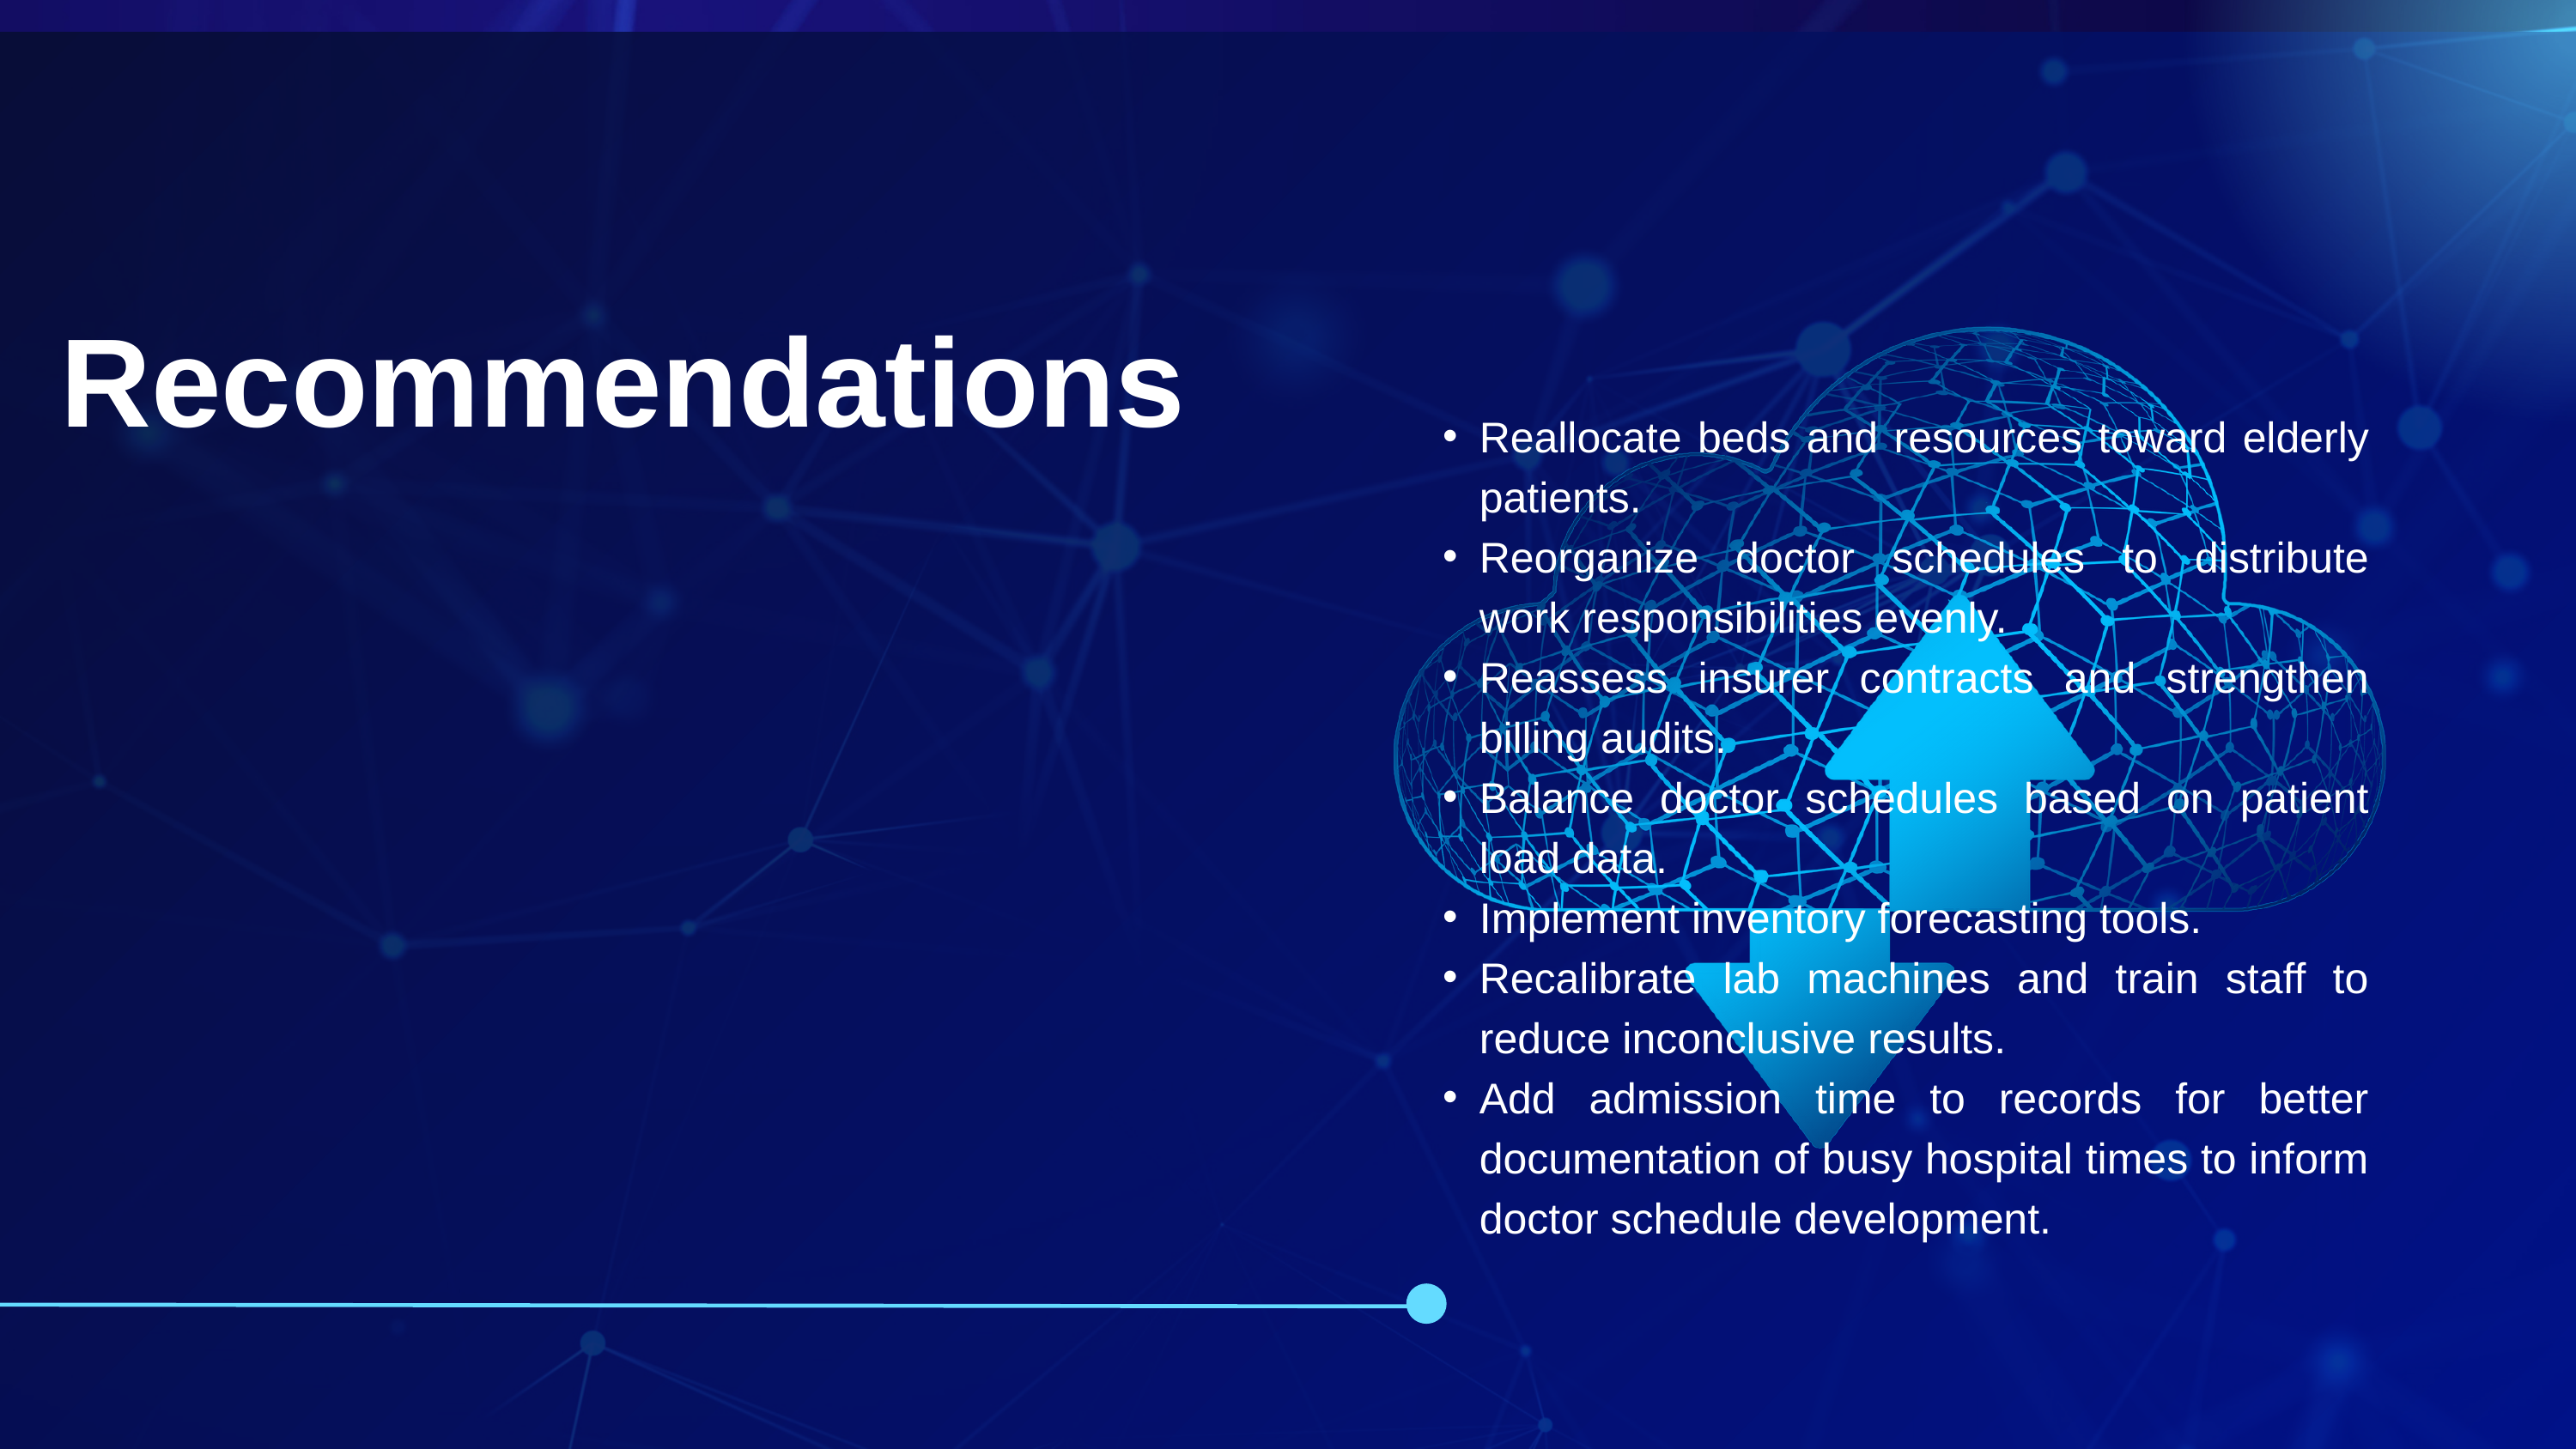

Recommendations

Reallocate beds and resources toward elderly patients.
Reorganize doctor schedules to distribute work responsibilities evenly.
Reassess insurer contracts and strengthen billing audits.
Balance doctor schedules based on patient load data.
Implement inventory forecasting tools.
Recalibrate lab machines and train staff to reduce inconclusive results.
Add admission time to records for better documentation of busy hospital times to inform doctor schedule development.